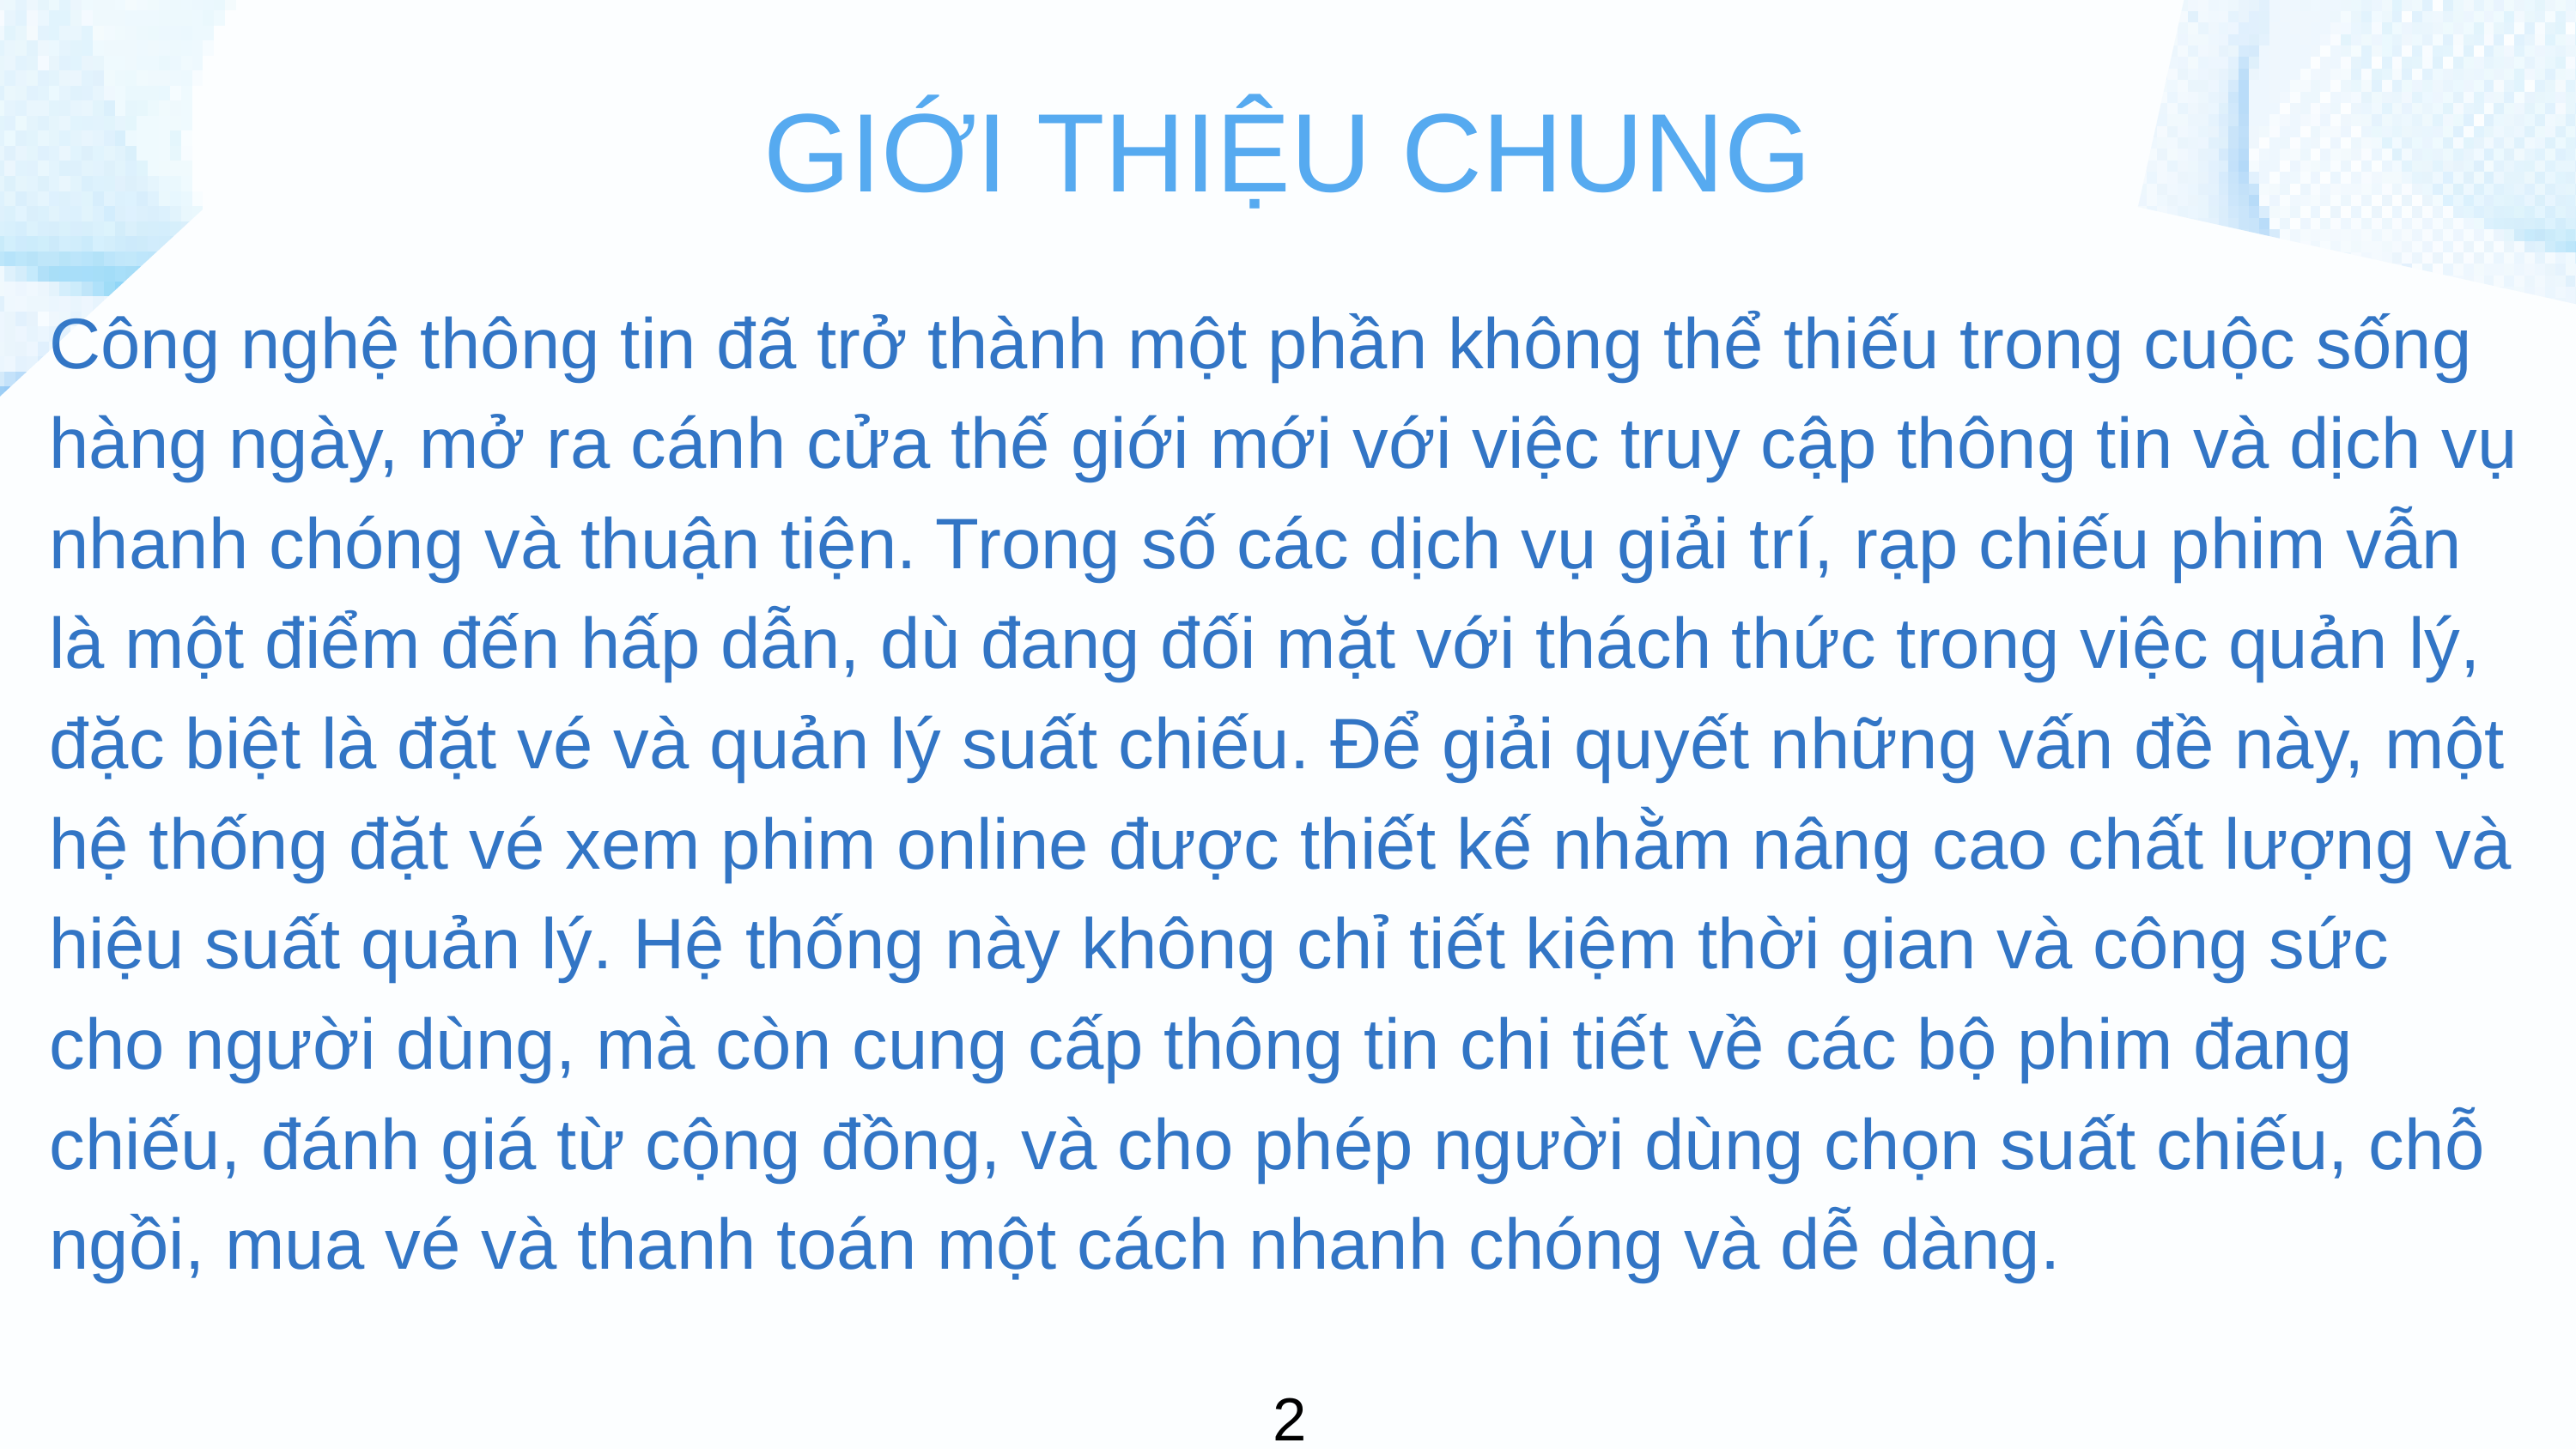

GIỚI THIỆU CHUNG
Công nghệ thông tin đã trở thành một phần không thể thiếu trong cuộc sống hàng ngày, mở ra cánh cửa thế giới mới với việc truy cập thông tin và dịch vụ nhanh chóng và thuận tiện. Trong số các dịch vụ giải trí, rạp chiếu phim vẫn là một điểm đến hấp dẫn, dù đang đối mặt với thách thức trong việc quản lý, đặc biệt là đặt vé và quản lý suất chiếu. Để giải quyết những vấn đề này, một hệ thống đặt vé xem phim online được thiết kế nhằm nâng cao chất lượng và hiệu suất quản lý. Hệ thống này không chỉ tiết kiệm thời gian và công sức cho người dùng, mà còn cung cấp thông tin chi tiết về các bộ phim đang chiếu, đánh giá từ cộng đồng, và cho phép người dùng chọn suất chiếu, chỗ ngồi, mua vé và thanh toán một cách nhanh chóng và dễ dàng.

2